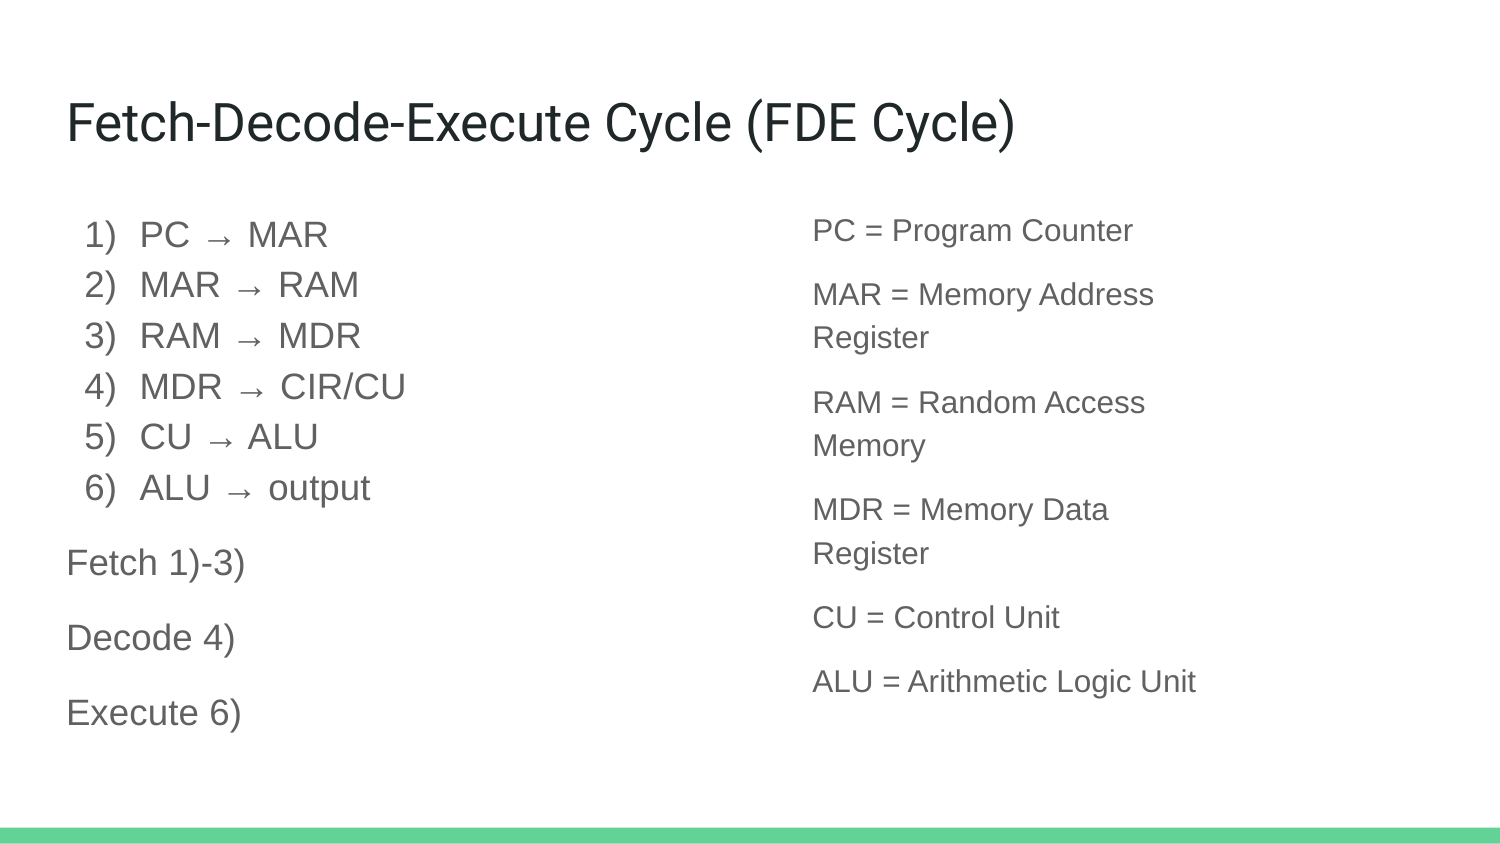

# Fetch-Decode-Execute Cycle (FDE Cycle)
PC → MAR
MAR → RAM
RAM → MDR
MDR → CIR/CU
CU → ALU
ALU → output
Fetch 1)-3)
Decode 4)
Execute 6)
PC = Program Counter
MAR = Memory Address Register
RAM = Random Access Memory
MDR = Memory Data Register
CU = Control Unit
ALU = Arithmetic Logic Unit